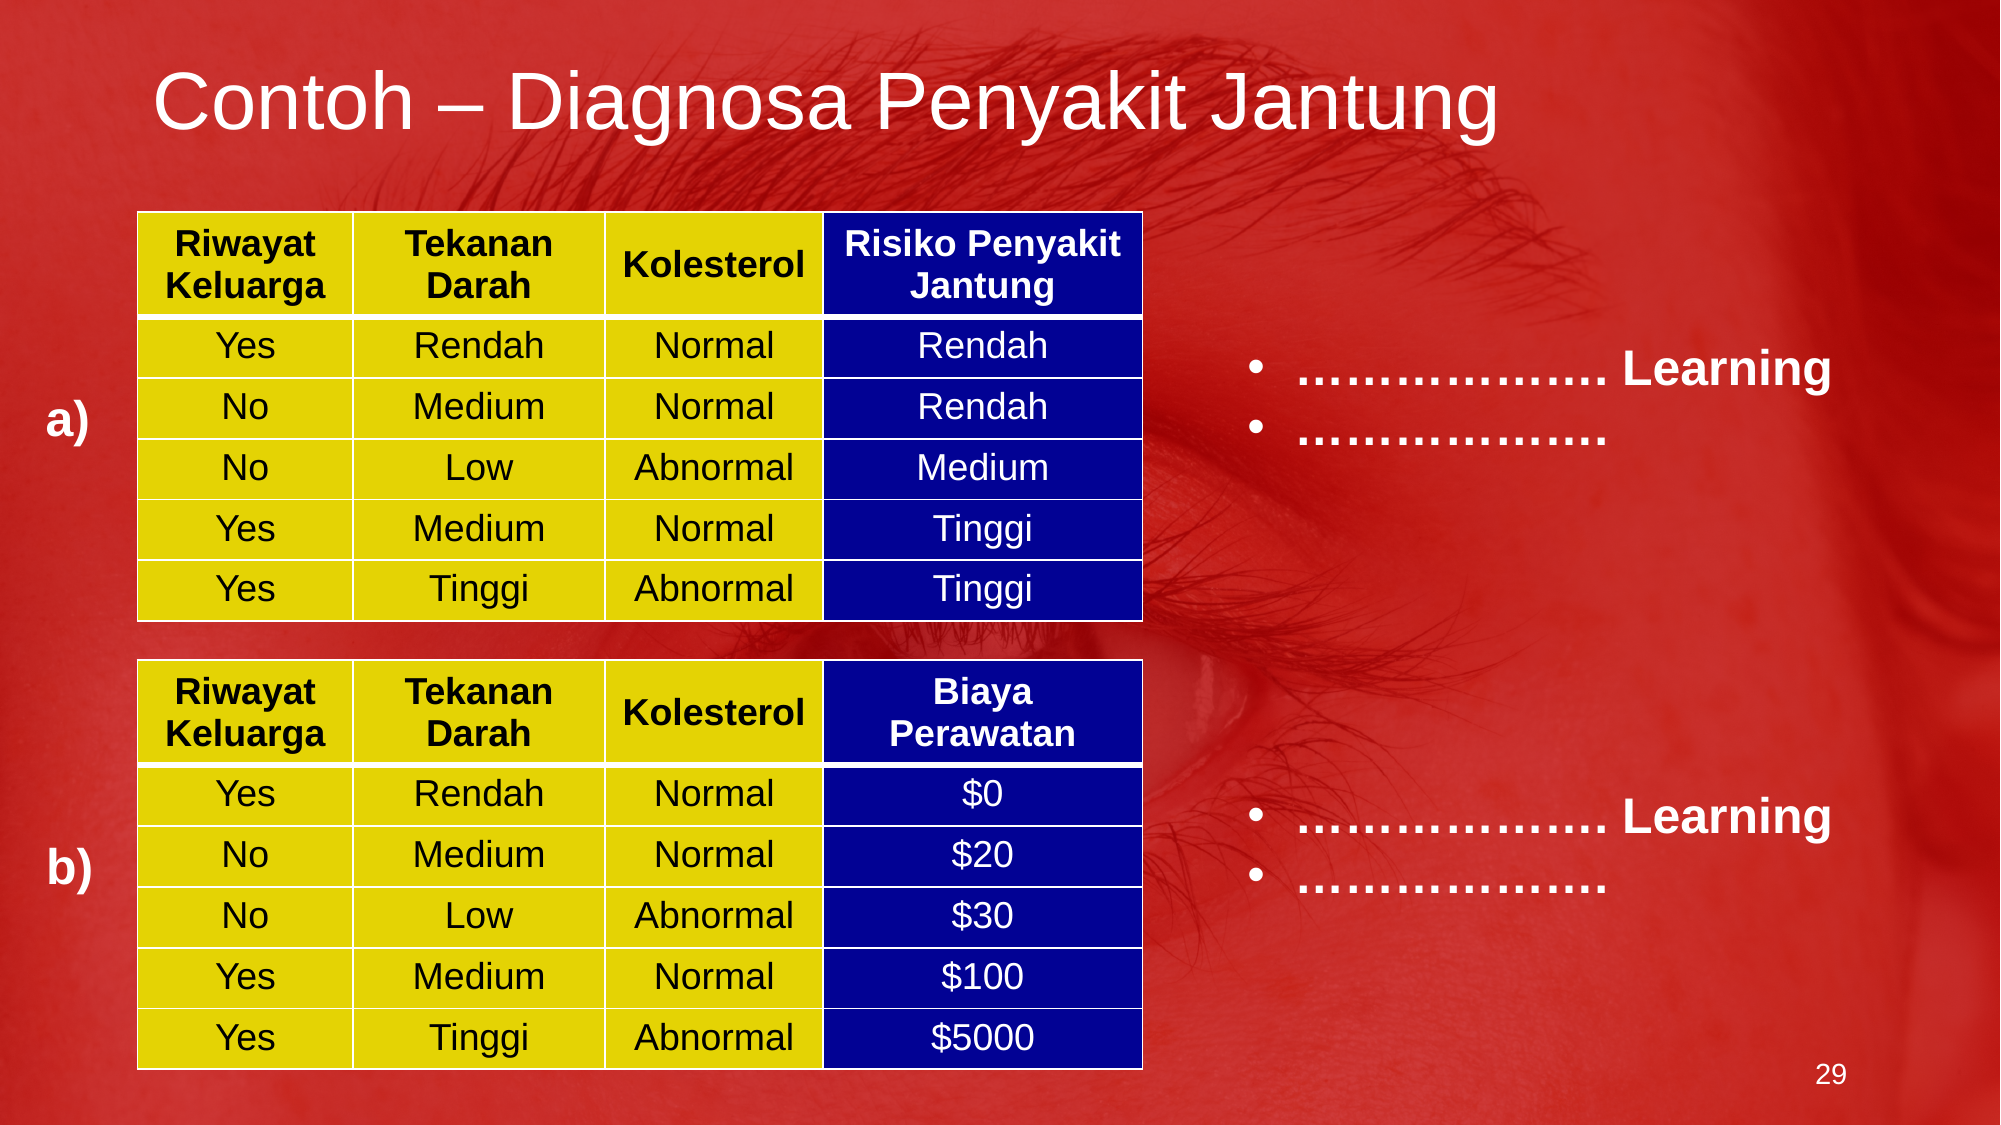

# Contoh – Diagnosa Penyakit Jantung
| Riwayat Keluarga | Tekanan Darah | Kolesterol | Risiko Penyakit Jantung |
| --- | --- | --- | --- |
| Yes | Rendah | Normal | Rendah |
| No | Medium | Normal | Rendah |
| No | Low | Abnormal | Medium |
| Yes | Medium | Normal | Tinggi |
| Yes | Tinggi | Abnormal | Tinggi |
………………. Learning
……………….
a)
| Riwayat Keluarga | Tekanan Darah | Kolesterol | Biaya Perawatan |
| --- | --- | --- | --- |
| Yes | Rendah | Normal | $0 |
| No | Medium | Normal | $20 |
| No | Low | Abnormal | $30 |
| Yes | Medium | Normal | $100 |
| Yes | Tinggi | Abnormal | $5000 |
………………. Learning
……………….
b)
29